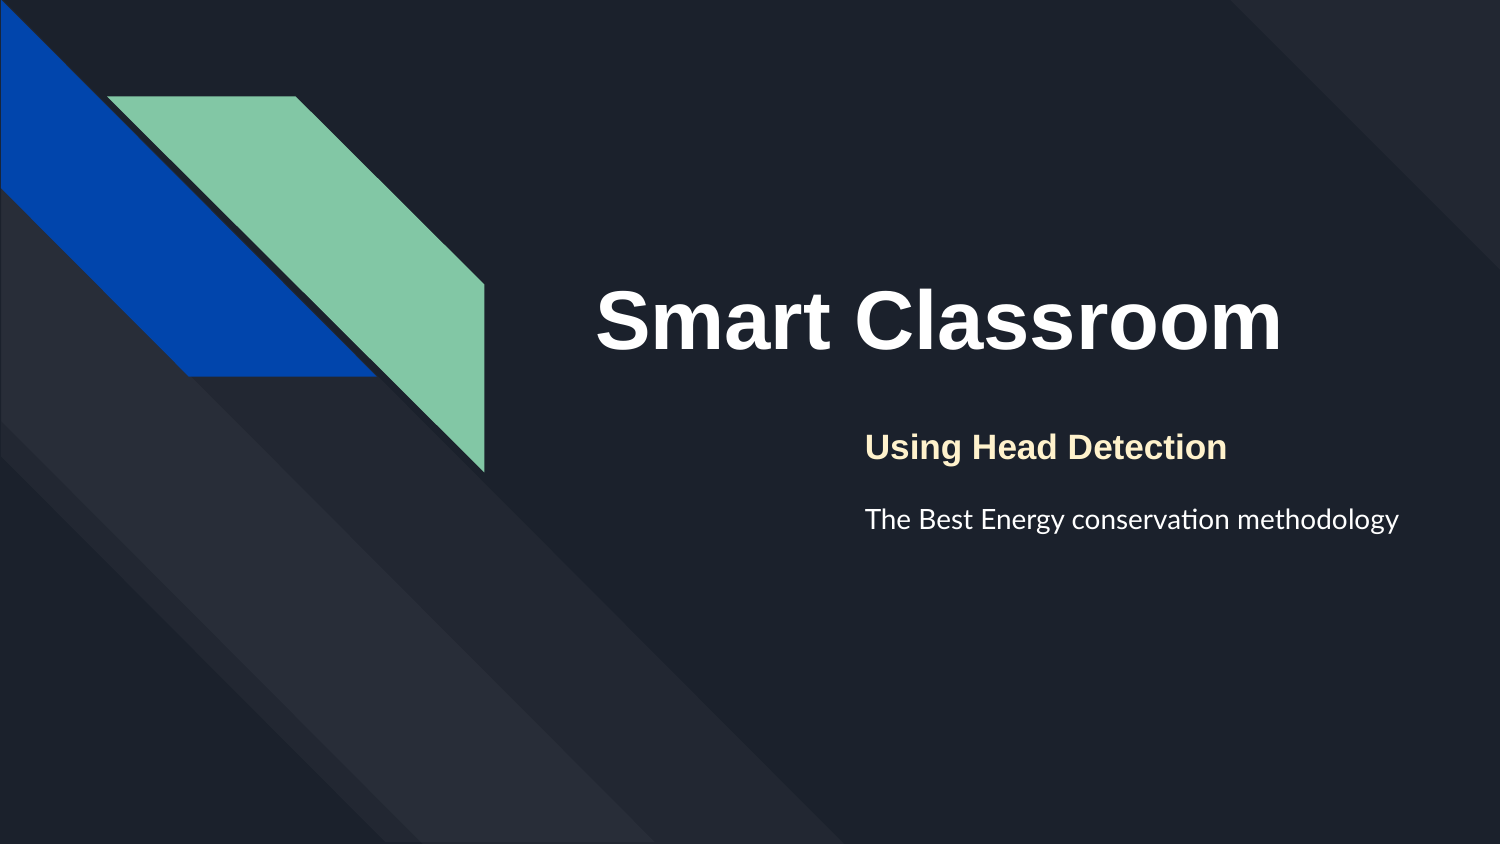

# Smart Classroom
Using Head Detection
The Best Energy conservation methodology